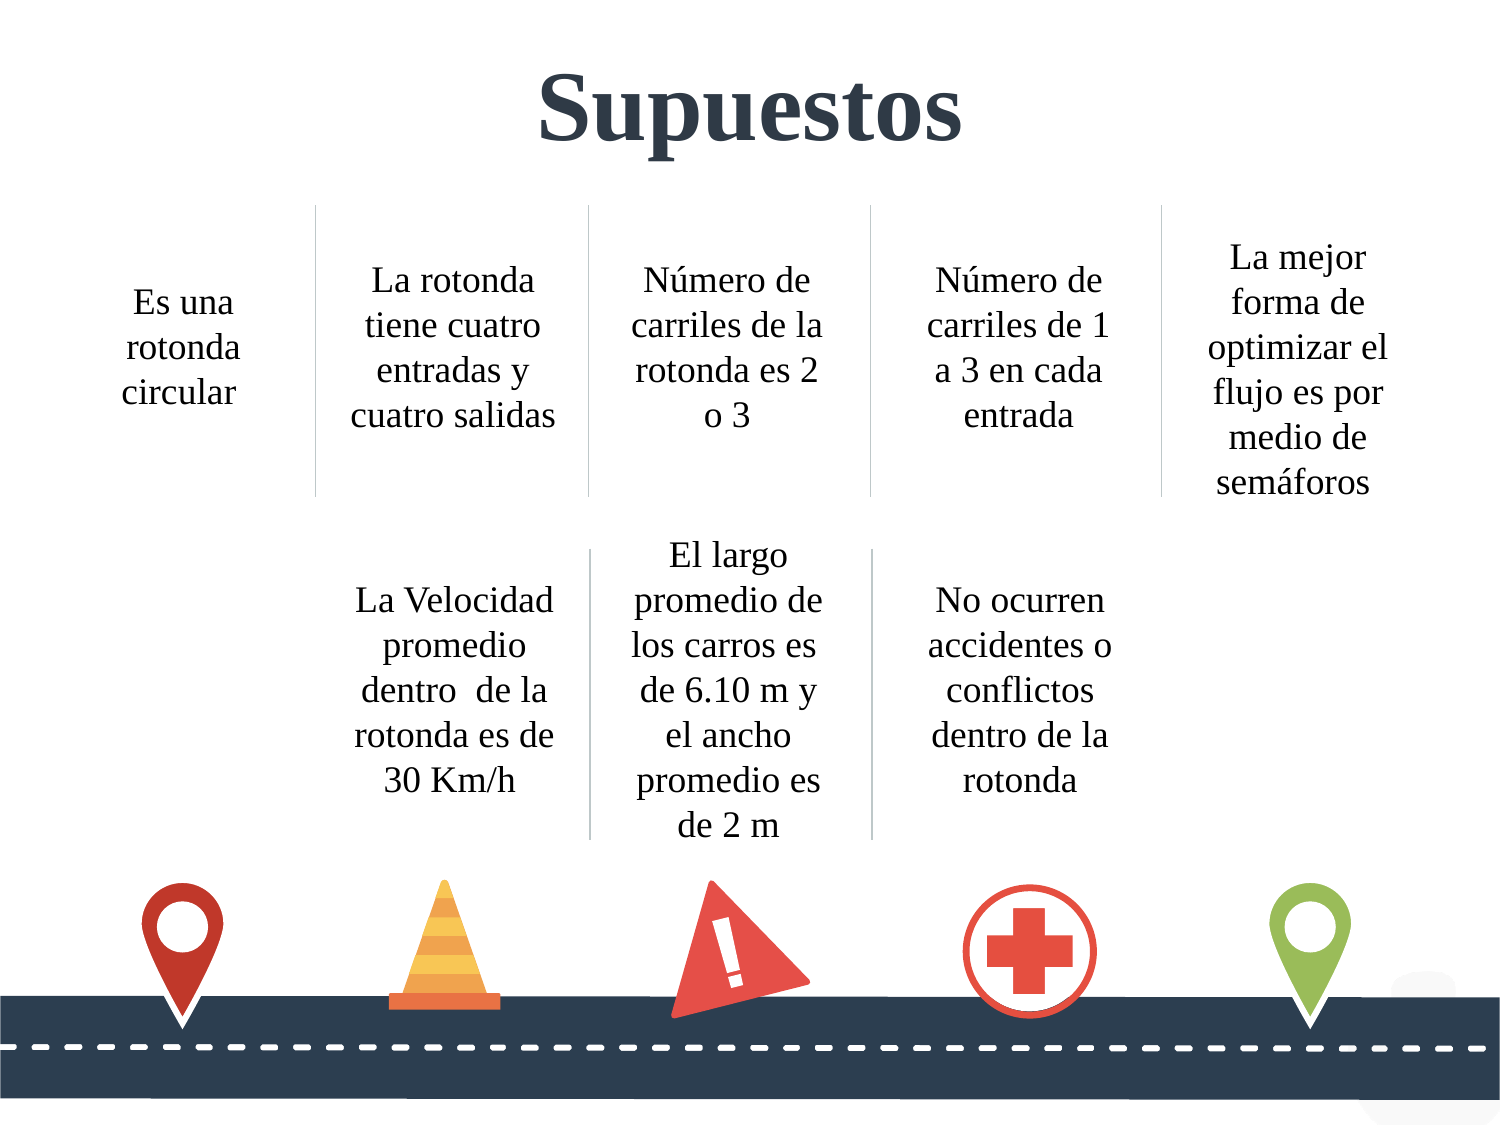

# Supuestos
Es una rotonda circular
La rotonda tiene cuatro entradas y cuatro salidas
Número de carriles de la rotonda es 2 o 3
Número de carriles de 1 a 3 en cada entrada

La mejor forma de optimizar el flujo es por medio de semáforos
La Velocidad promedio dentro  de la rotonda es de 30 Km/h
El largo promedio de los carros es  de 6.10 m y el ancho promedio es de 2 m
No ocurren accidentes o conflictos dentro de la rotonda

6